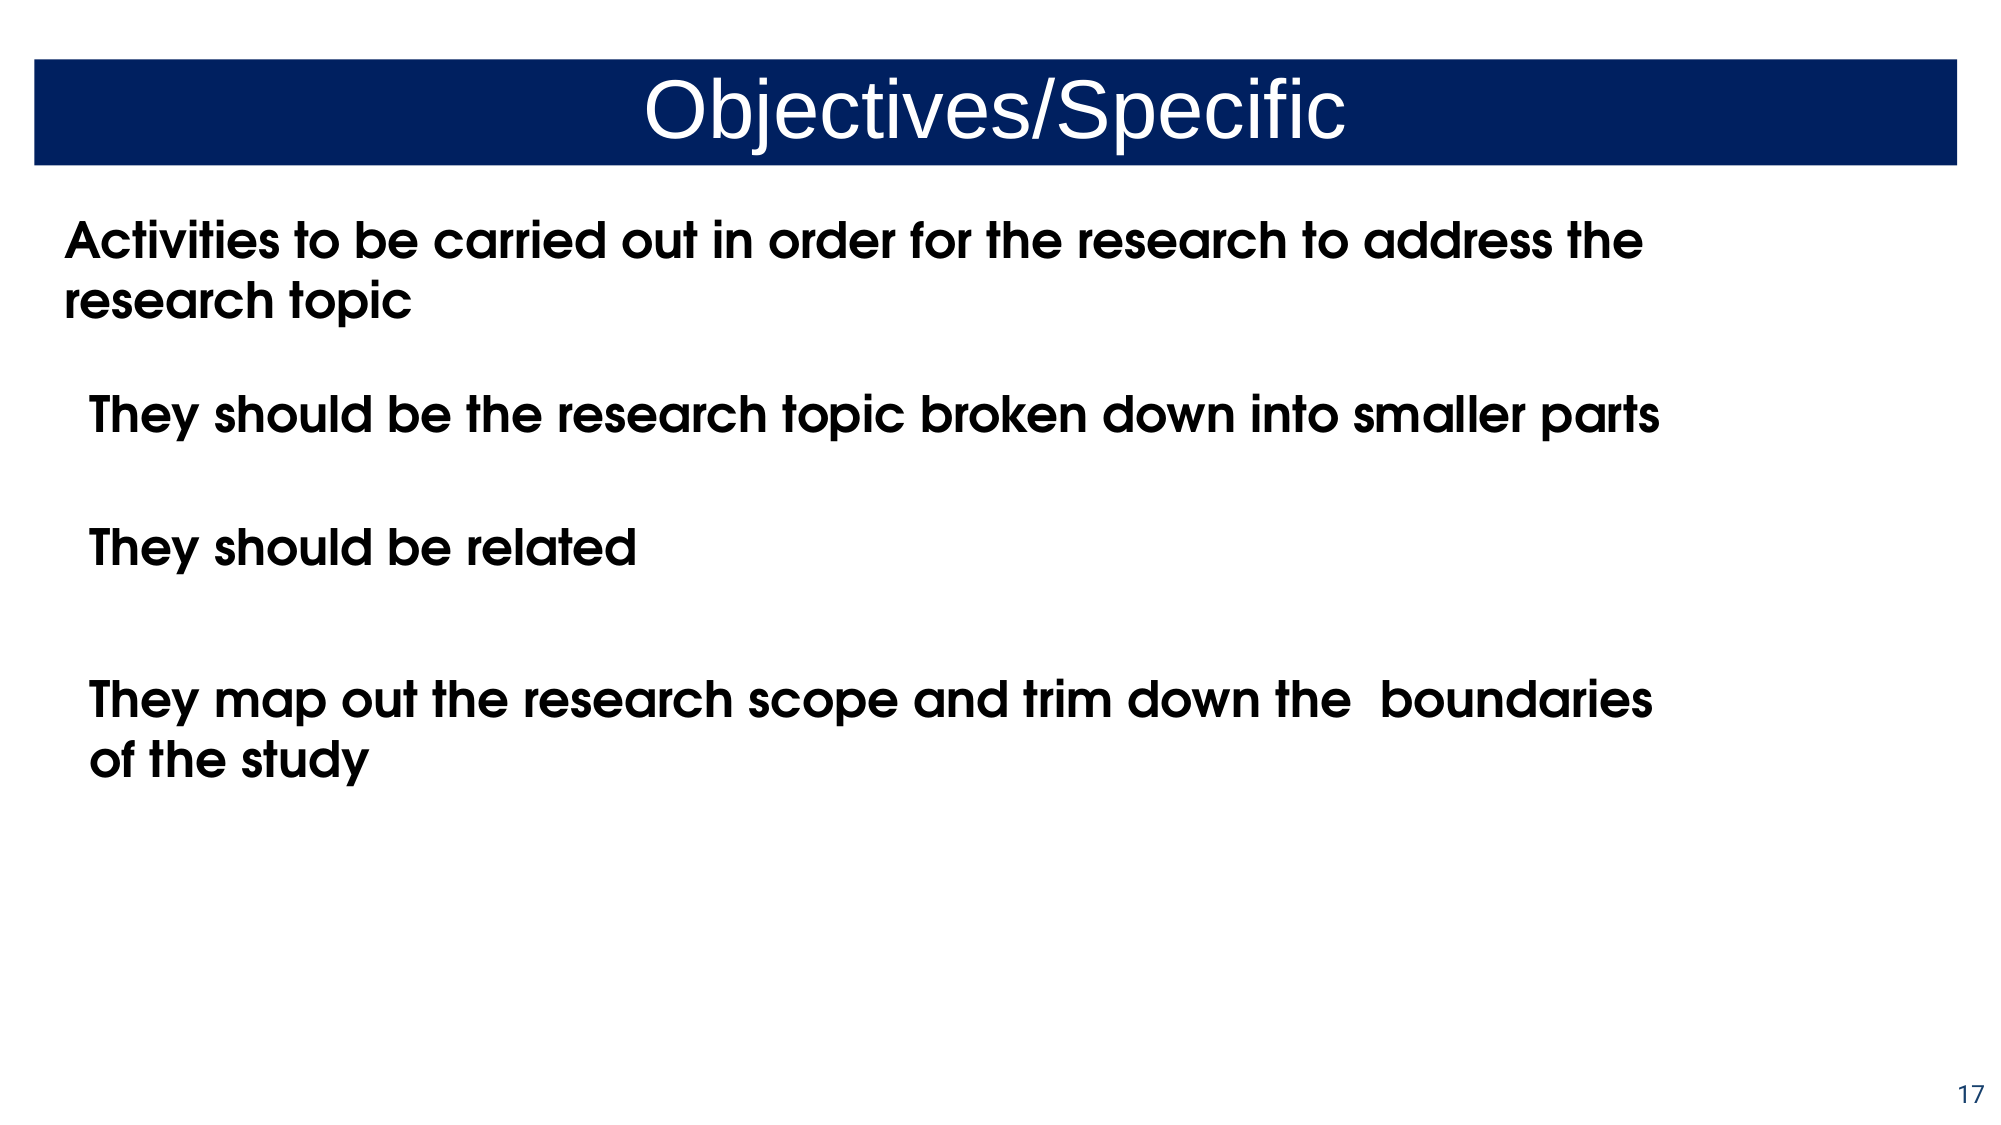

Objectives/Specific
Activities to be carried out in order for the research to address the research topic
They should be the research topic broken down into smaller parts
They should be related
They map out the research scope and trim down the  boundaries of the study
17